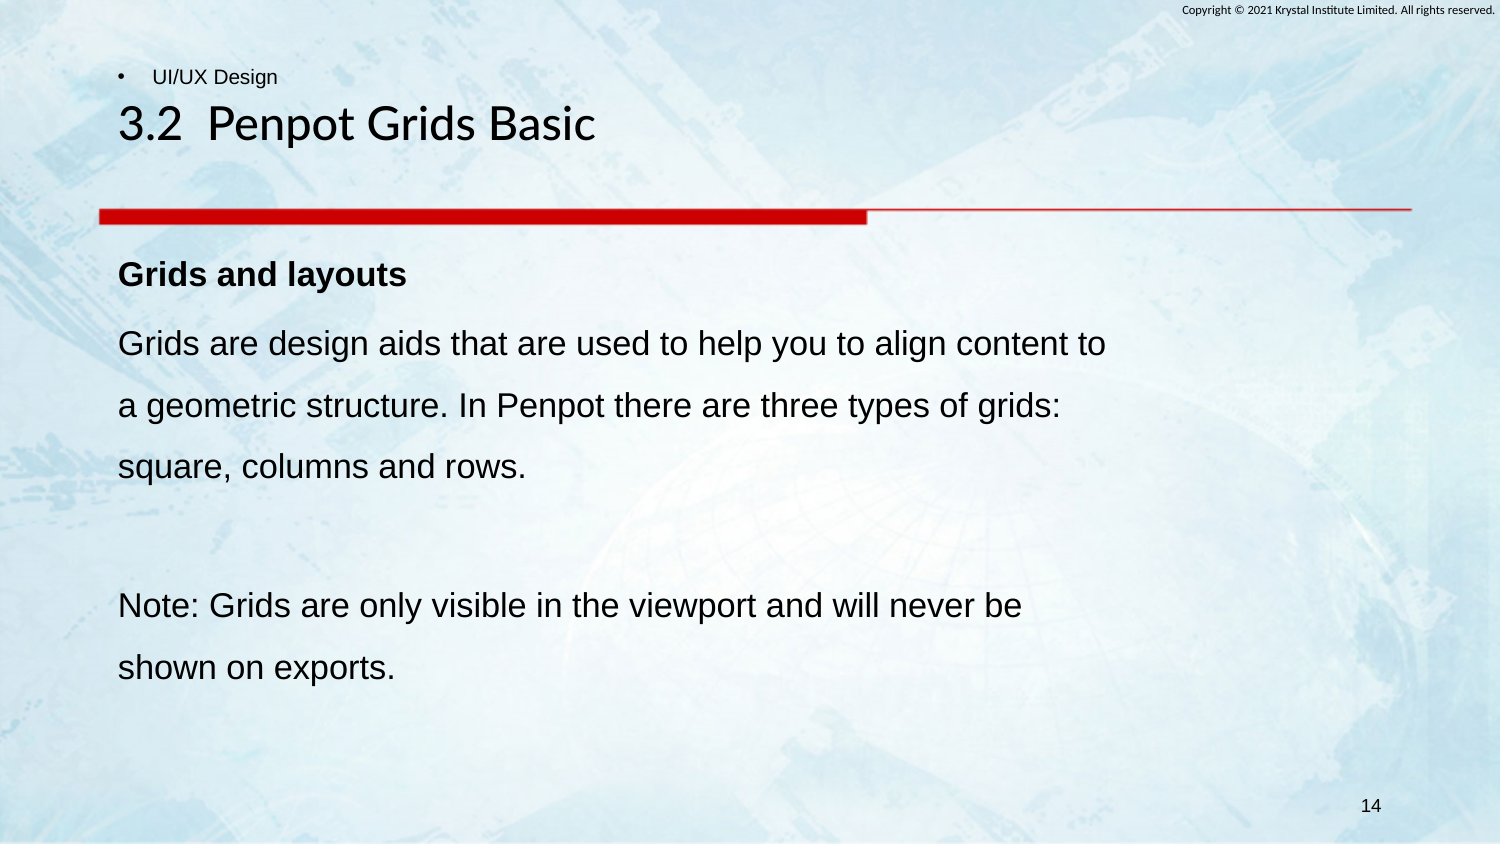

# 3.2  Penpot Grids Basic
Grids and layouts
Grids are design aids that are used to help you to align content to a geometric structure. In Penpot there are three types of grids: square, columns and rows.

Note: Grids are only visible in the viewport and will never be shown on exports.
14